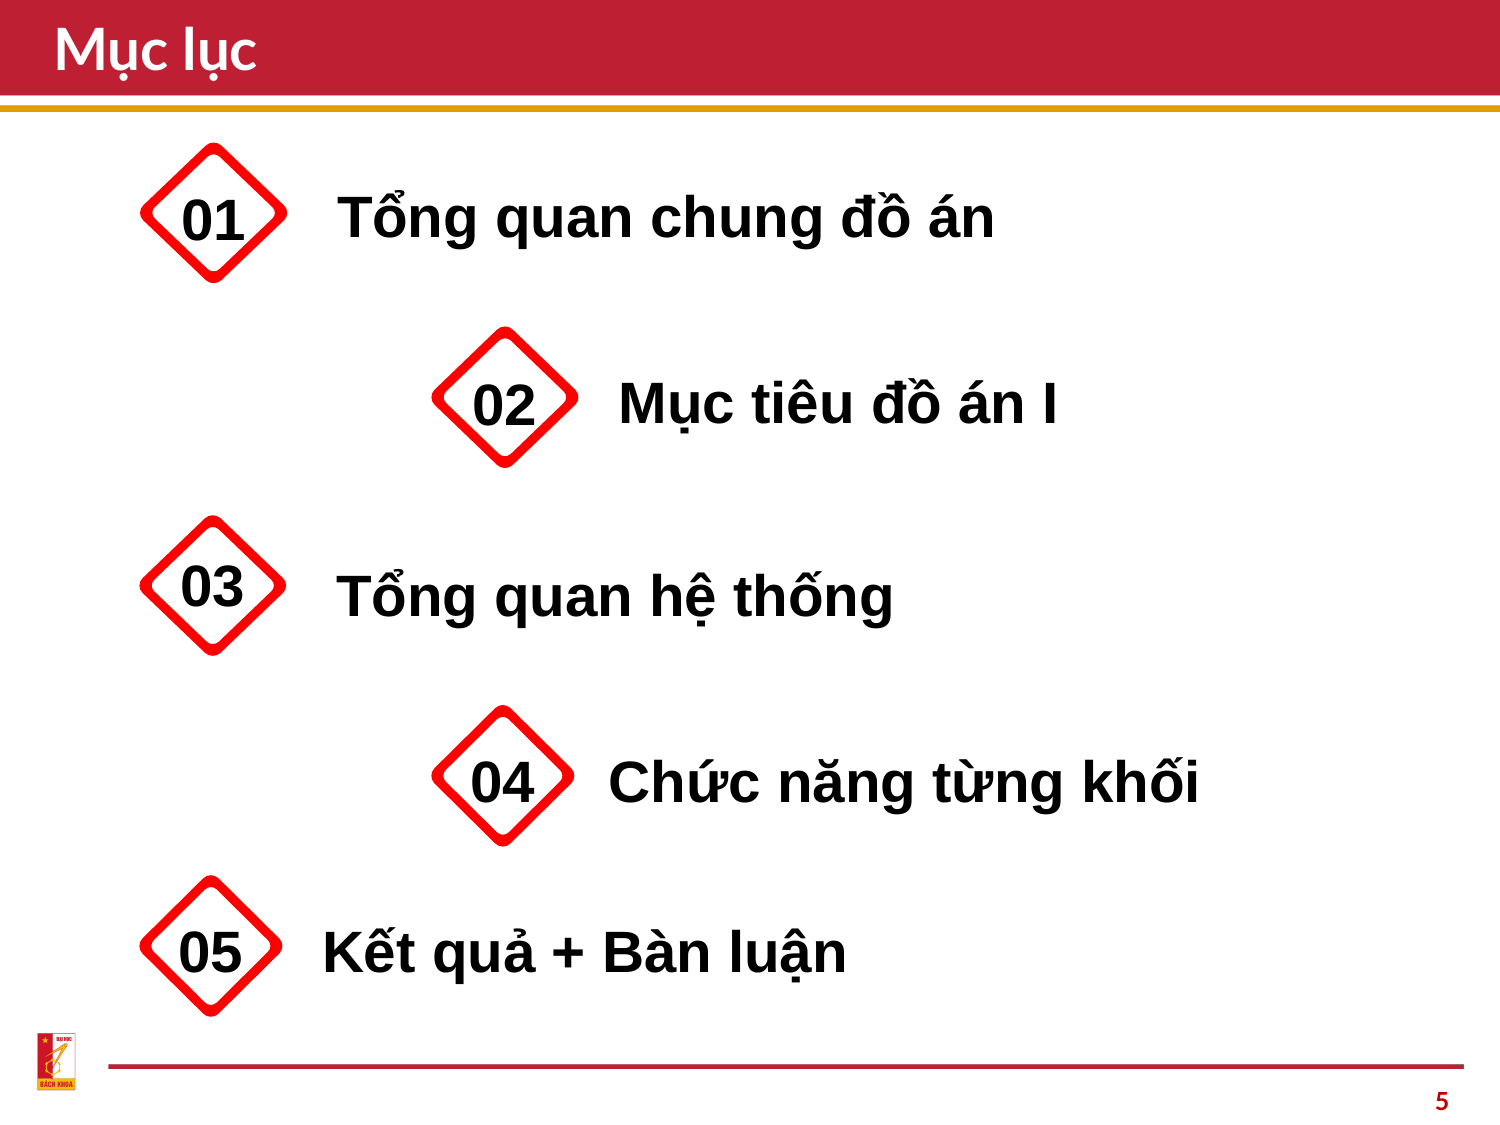

# Mục lục

Tổng quan chung đồ án
01

Mục tiêu đồ án I
02

03
Tổng quan hệ thống

04
Chức năng từng khối

05
Kết quả + Bàn luận
5